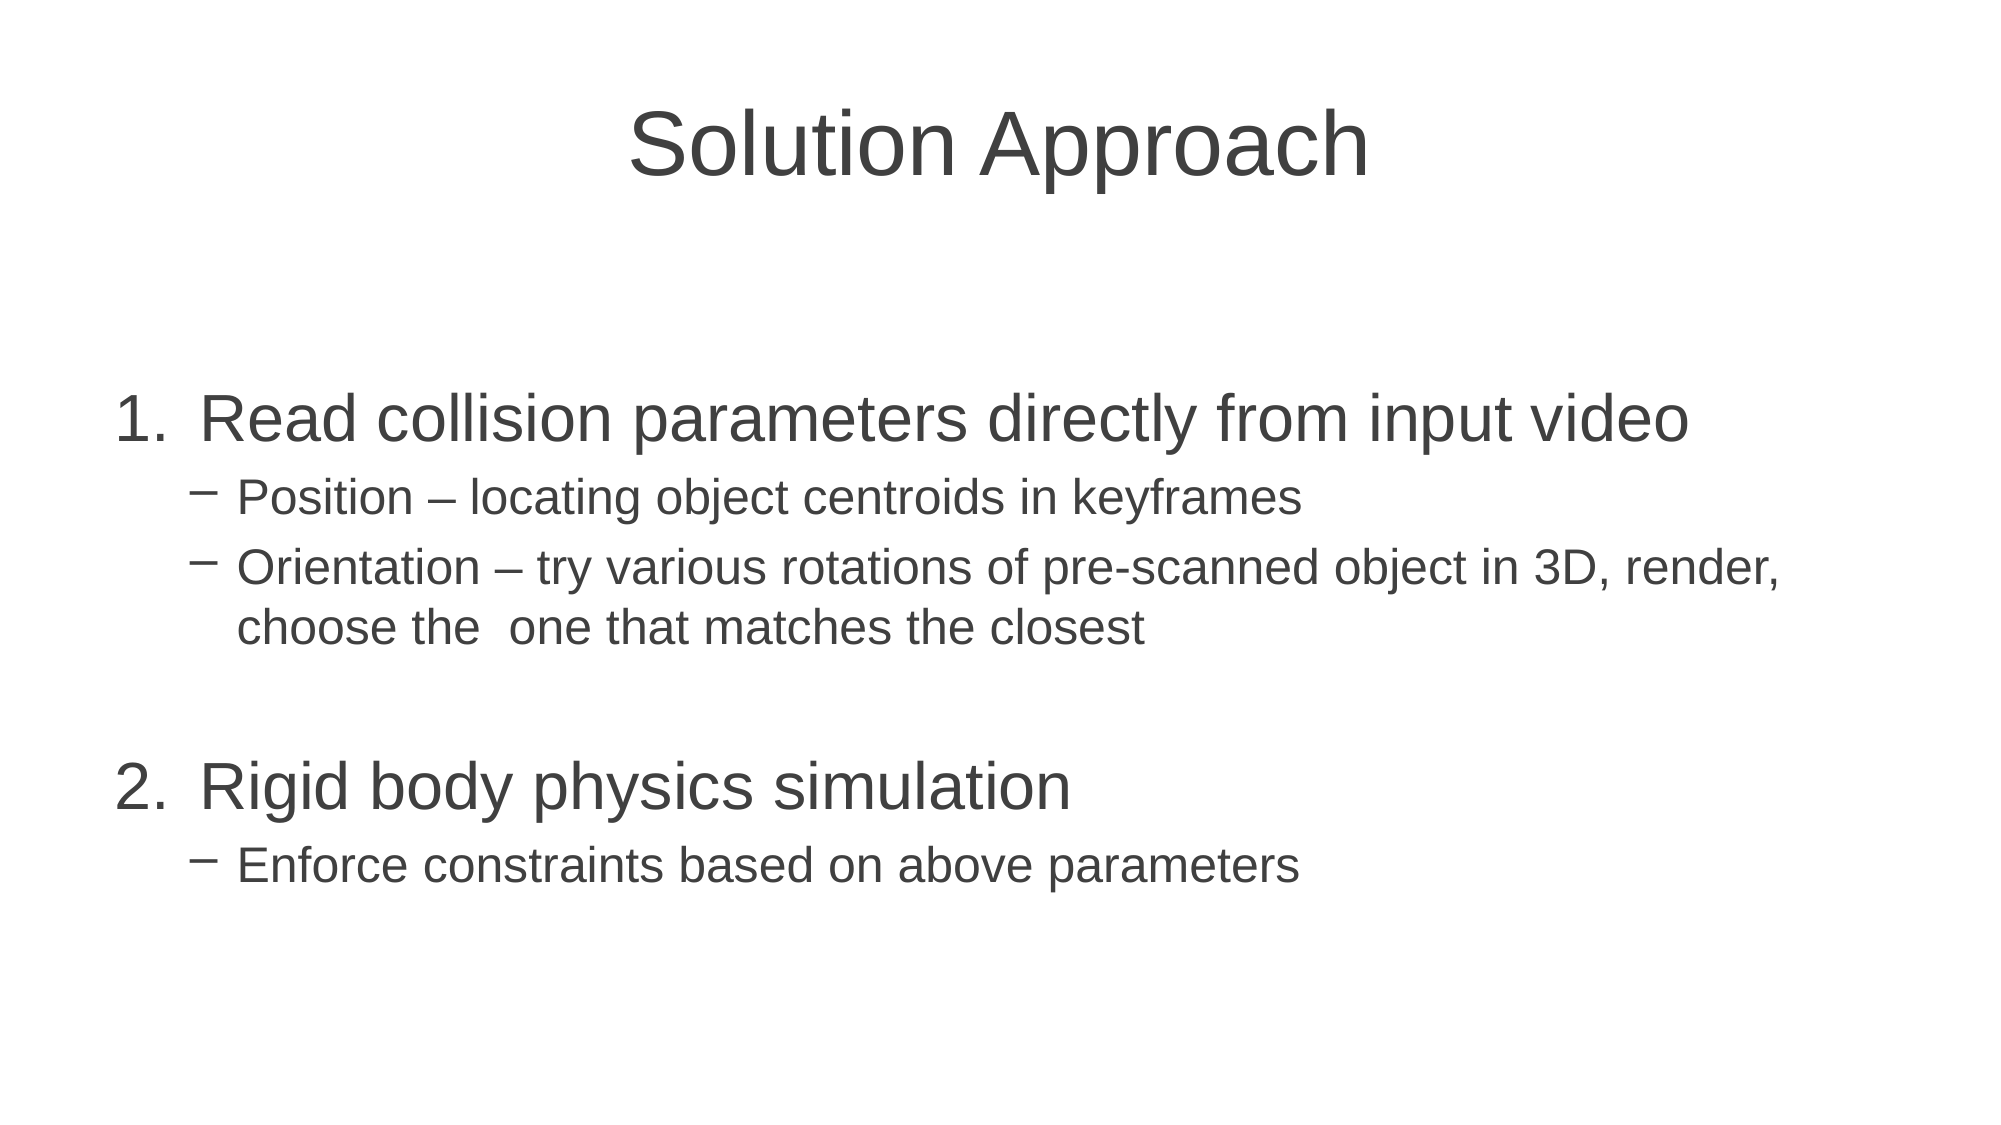

# Solution Approach
Read collision parameters directly from input video
Position – locating object centroids in keyframes
Orientation – try various rotations of pre-scanned object in 3D, render, choose the  one that matches the closest

Rigid body physics simulation
Enforce constraints based on above parameters